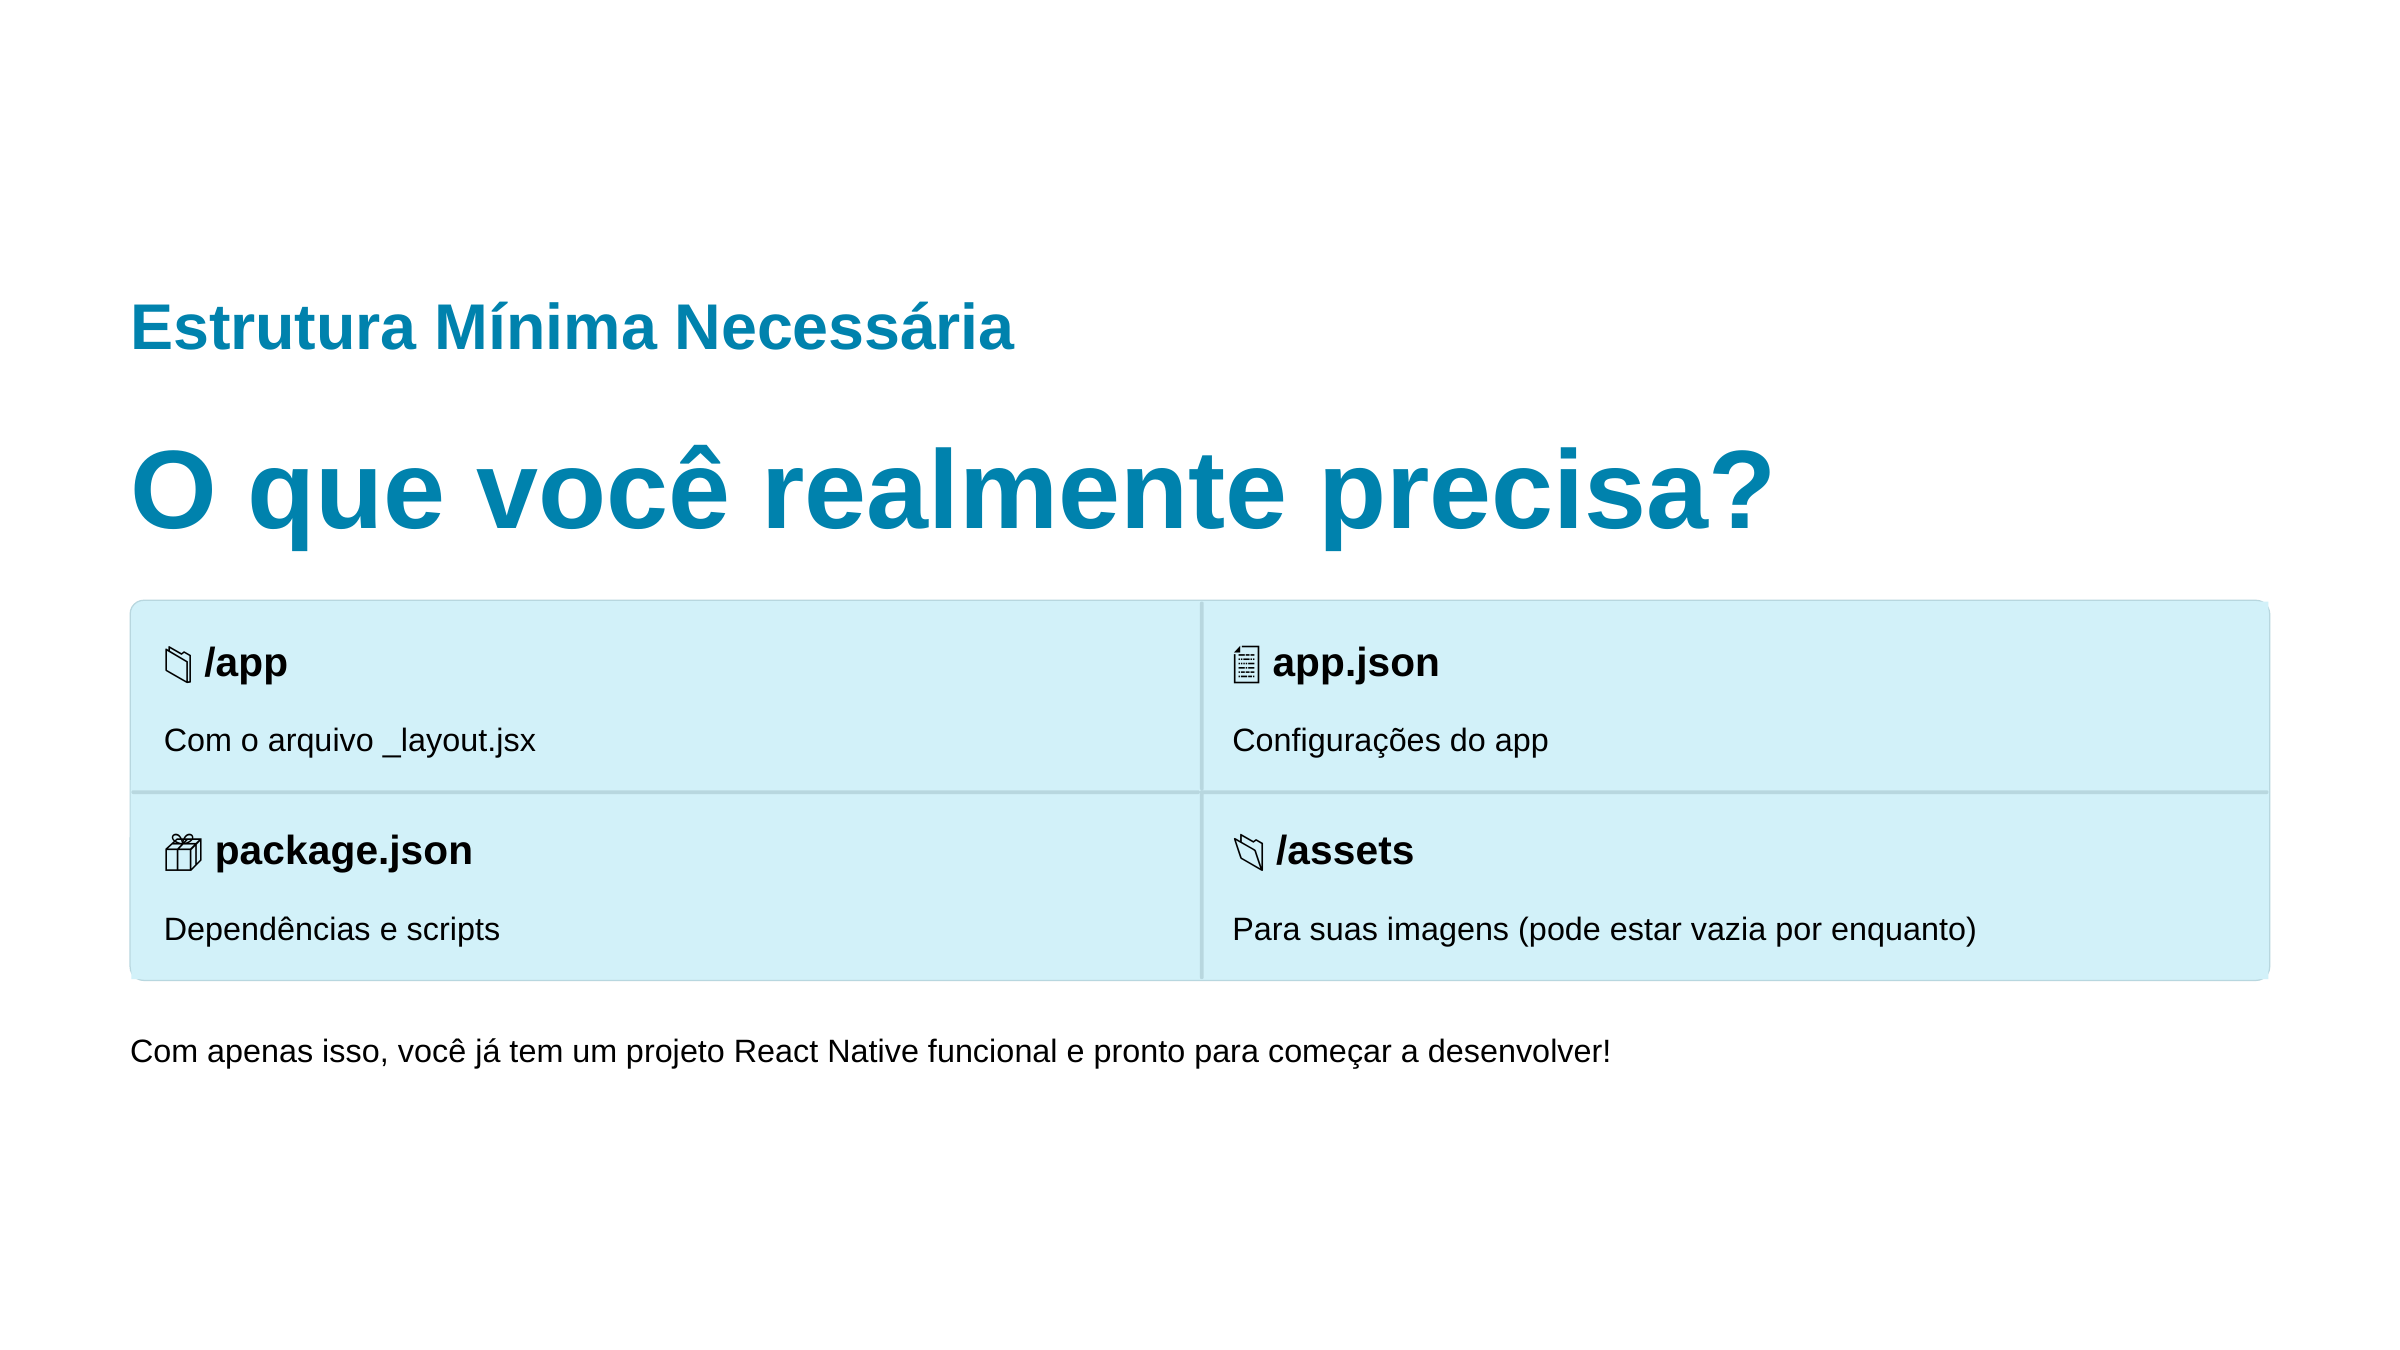

Estrutura Mínima Necessária
O que você realmente precisa?

📁 /app
📄 app.json
Com o arquivo _layout.jsx
Configurações do app

📦 package.json
📂 /assets
Dependências e scripts
Para suas imagens (pode estar vazia por enquanto)
Com apenas isso, você já tem um projeto React Native funcional e pronto para começar a desenvolver!